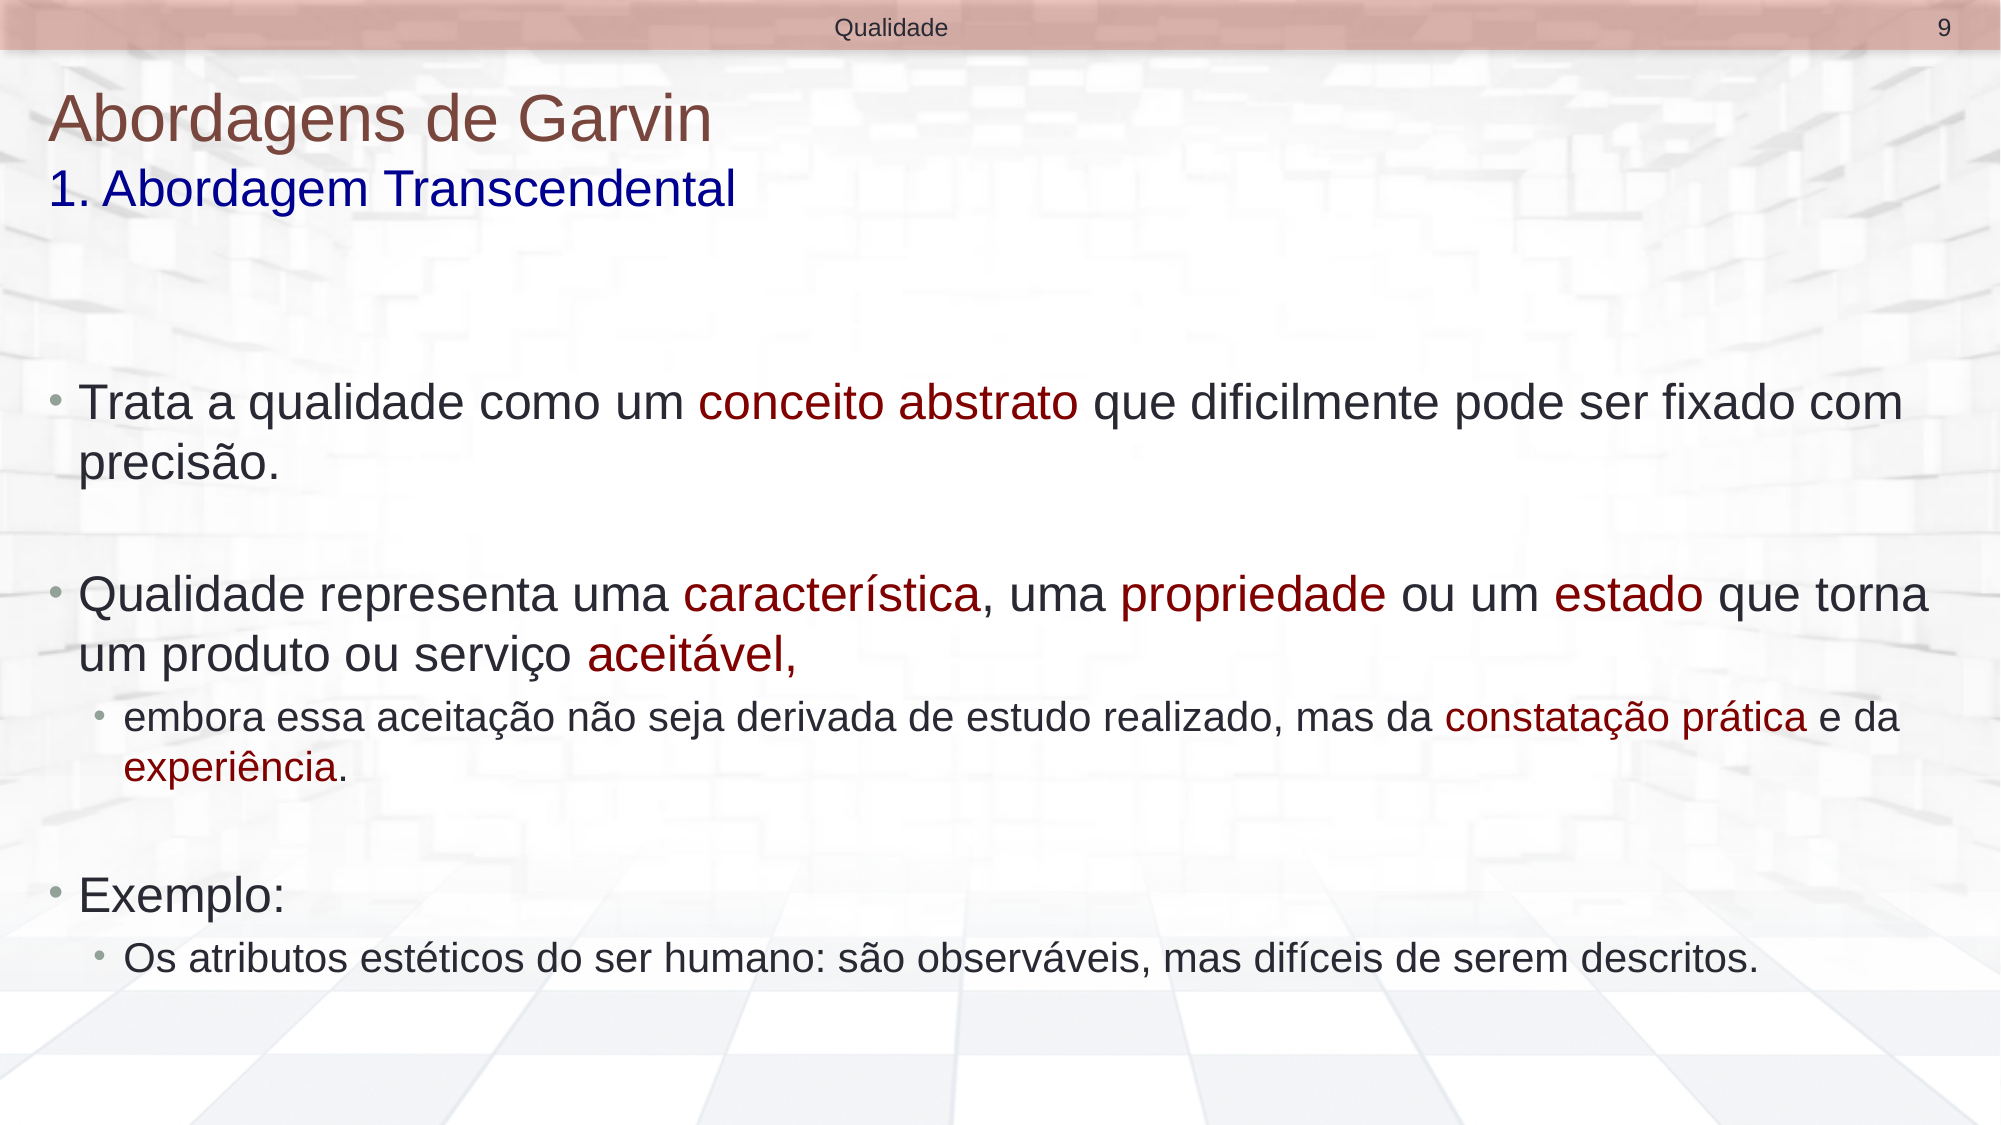

9
Qualidade
# Abordagens de Garvin 1. Abordagem Transcendental
Trata a qualidade como um conceito abstrato que dificilmente pode ser fixado com precisão.

Qualidade representa uma característica, uma propriedade ou um estado que torna um produto ou serviço aceitável,
embora essa aceitação não seja derivada de estudo realizado, mas da constatação prática e da experiência.

Exemplo:
Os atributos estéticos do ser humano: são observáveis, mas difíceis de serem descritos.